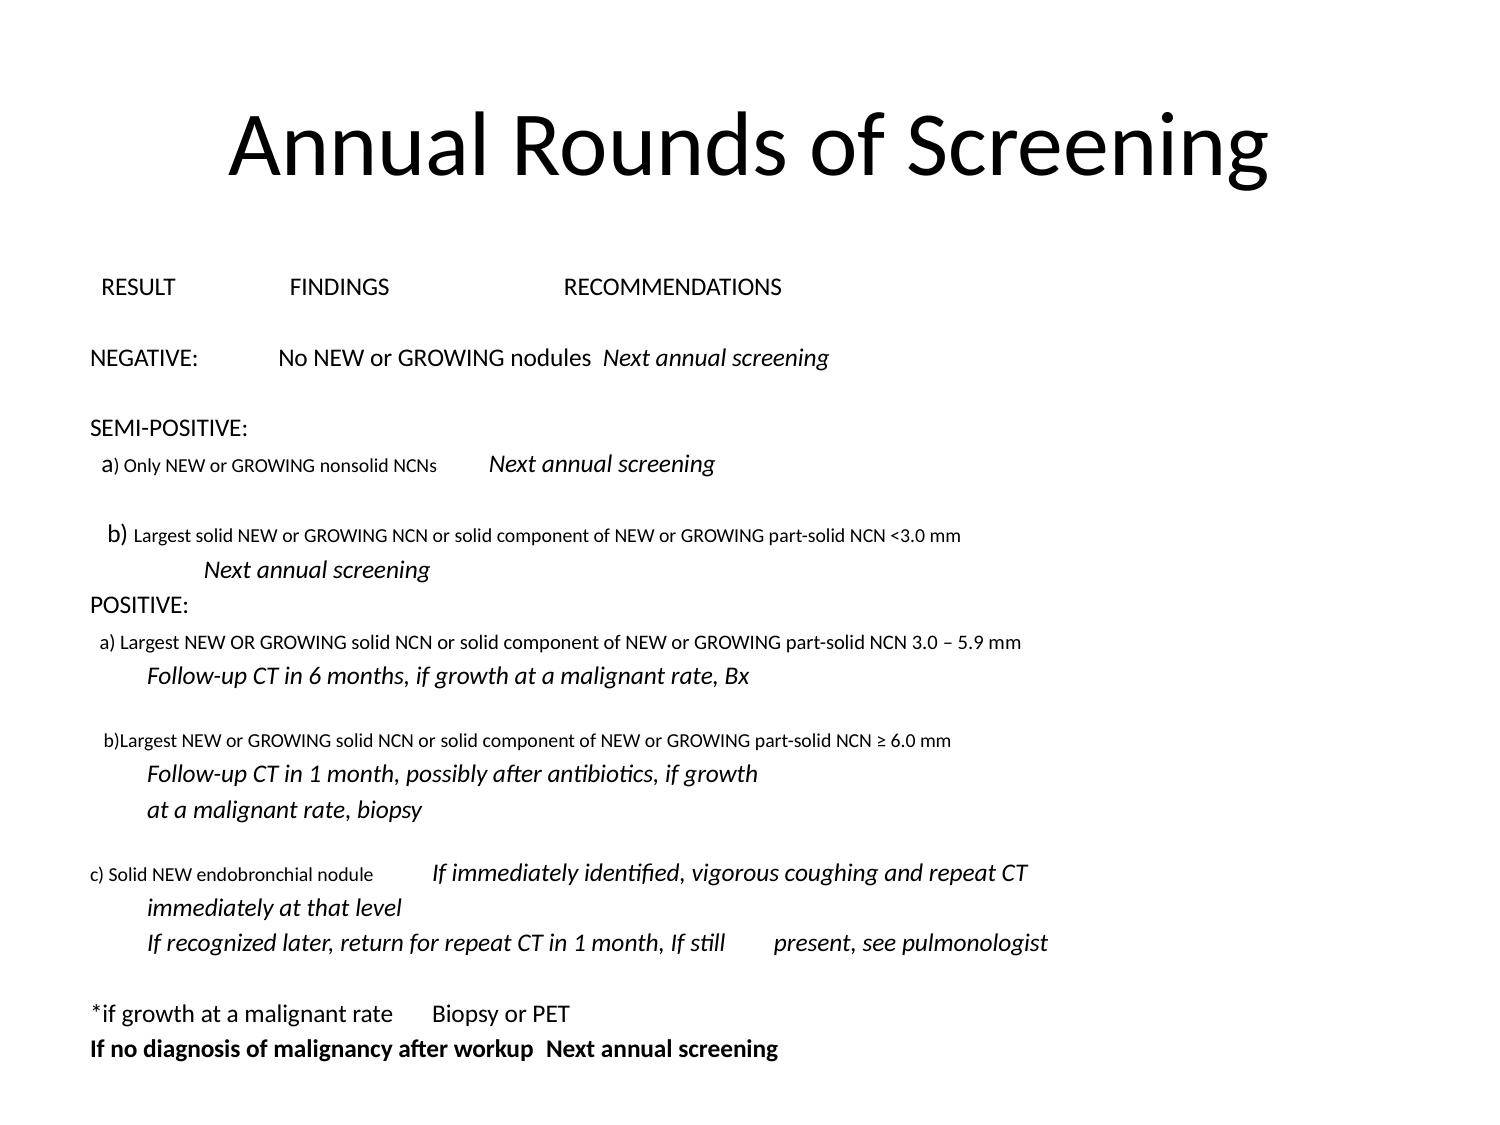

# Annual Rounds of Screening
  RESULT 	               FINDINGS 	                       RECOMMENDATIONS

NEGATIVE: 	   No NEW or GROWING nodules 	Next annual screening

SEMI-POSITIVE:
  a) Only NEW or GROWING nonsolid NCNs 		Next annual screening

   b) Largest solid NEW or GROWING NCN or solid component of NEW or GROWING part-solid NCN <3.0 mm
			 	Next annual screening
POSITIVE:
  a) Largest NEW OR GROWING solid NCN or solid component of NEW or GROWING part-solid NCN 3.0 – 5.9 mm
				Follow-up CT in 6 months, if growth at a malignant rate, Bx

   b)Largest NEW or GROWING solid NCN or solid component of NEW or GROWING part-solid NCN ≥ 6.0 mm
				Follow-up CT in 1 month, possibly after antibiotics, if growth
				at a malignant rate, biopsy

c) Solid NEW endobronchial nodule 		If immediately identified, vigorous coughing and repeat CT
				immediately at that level
				If recognized later, return for repeat CT in 1 month, If still 					present, see pulmonologist

*if growth at a malignant rate 	Biopsy or PET
If no diagnosis of malignancy after workup 	Next annual screening